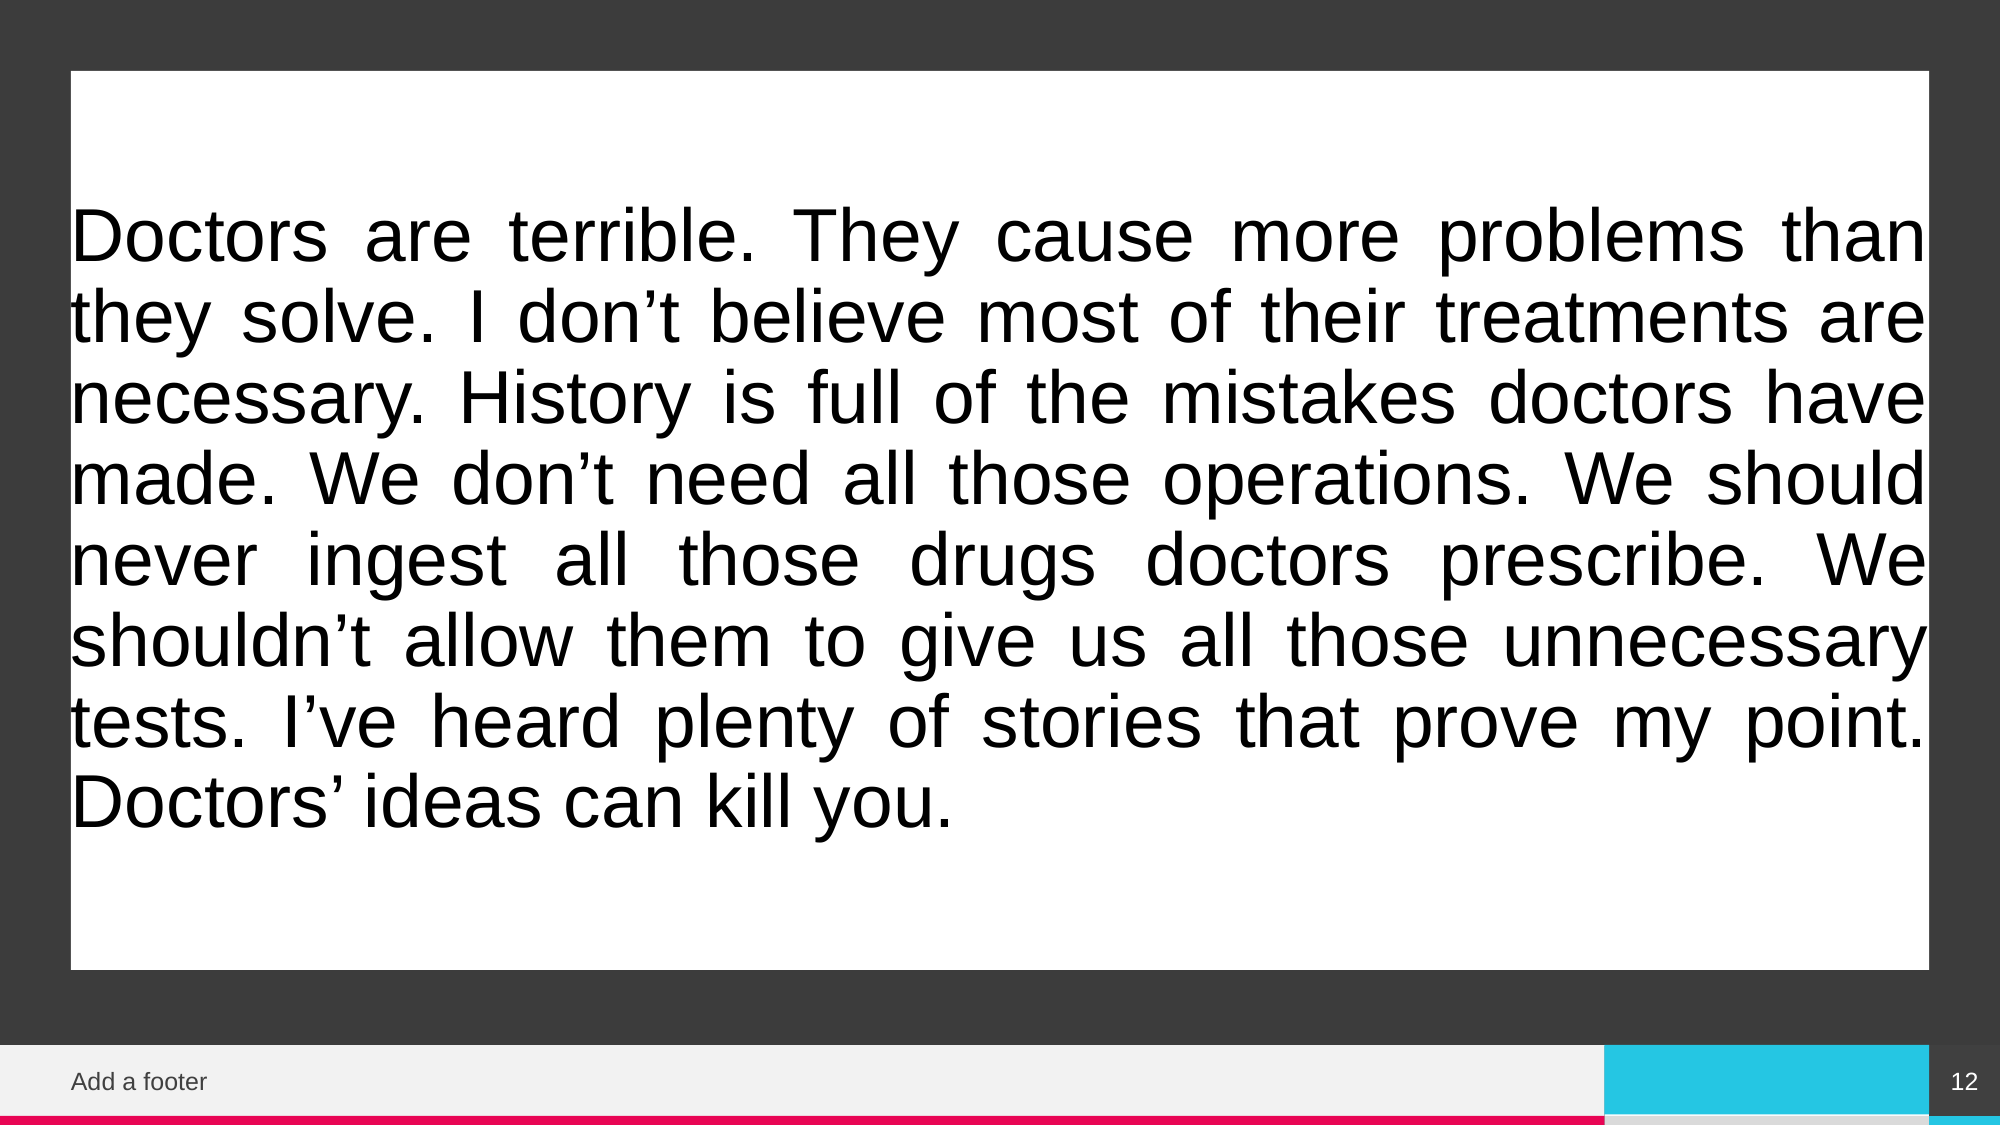

Doctors are terrible. They cause more problems than they solve. I don’t believe most of their treatments are necessary. History is full of the mistakes doctors have made. We don’t need all those operations. We should never ingest all those drugs doctors prescribe. We shouldn’t allow them to give us all those unnecessary tests. I’ve heard plenty of stories that prove my point. Doctors’ ideas can kill you.

12
Add a footer